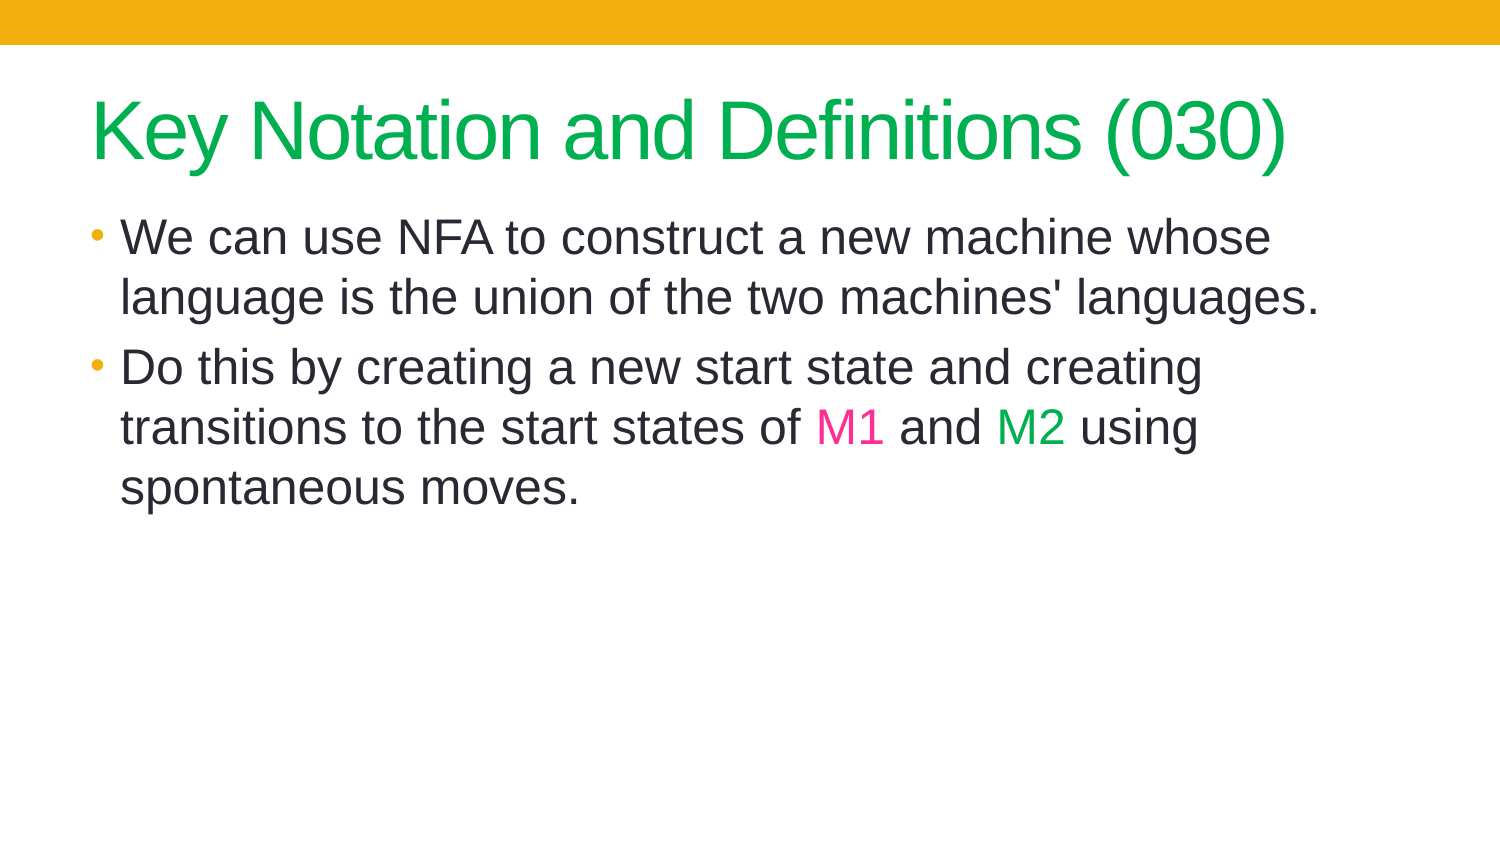

# Key Notation and Definitions (030)
We can use NFA to construct a new machine whose language is the union of the two machines' languages.
Do this by creating a new start state and creating transitions to the start states of M1 and M2 using spontaneous moves.